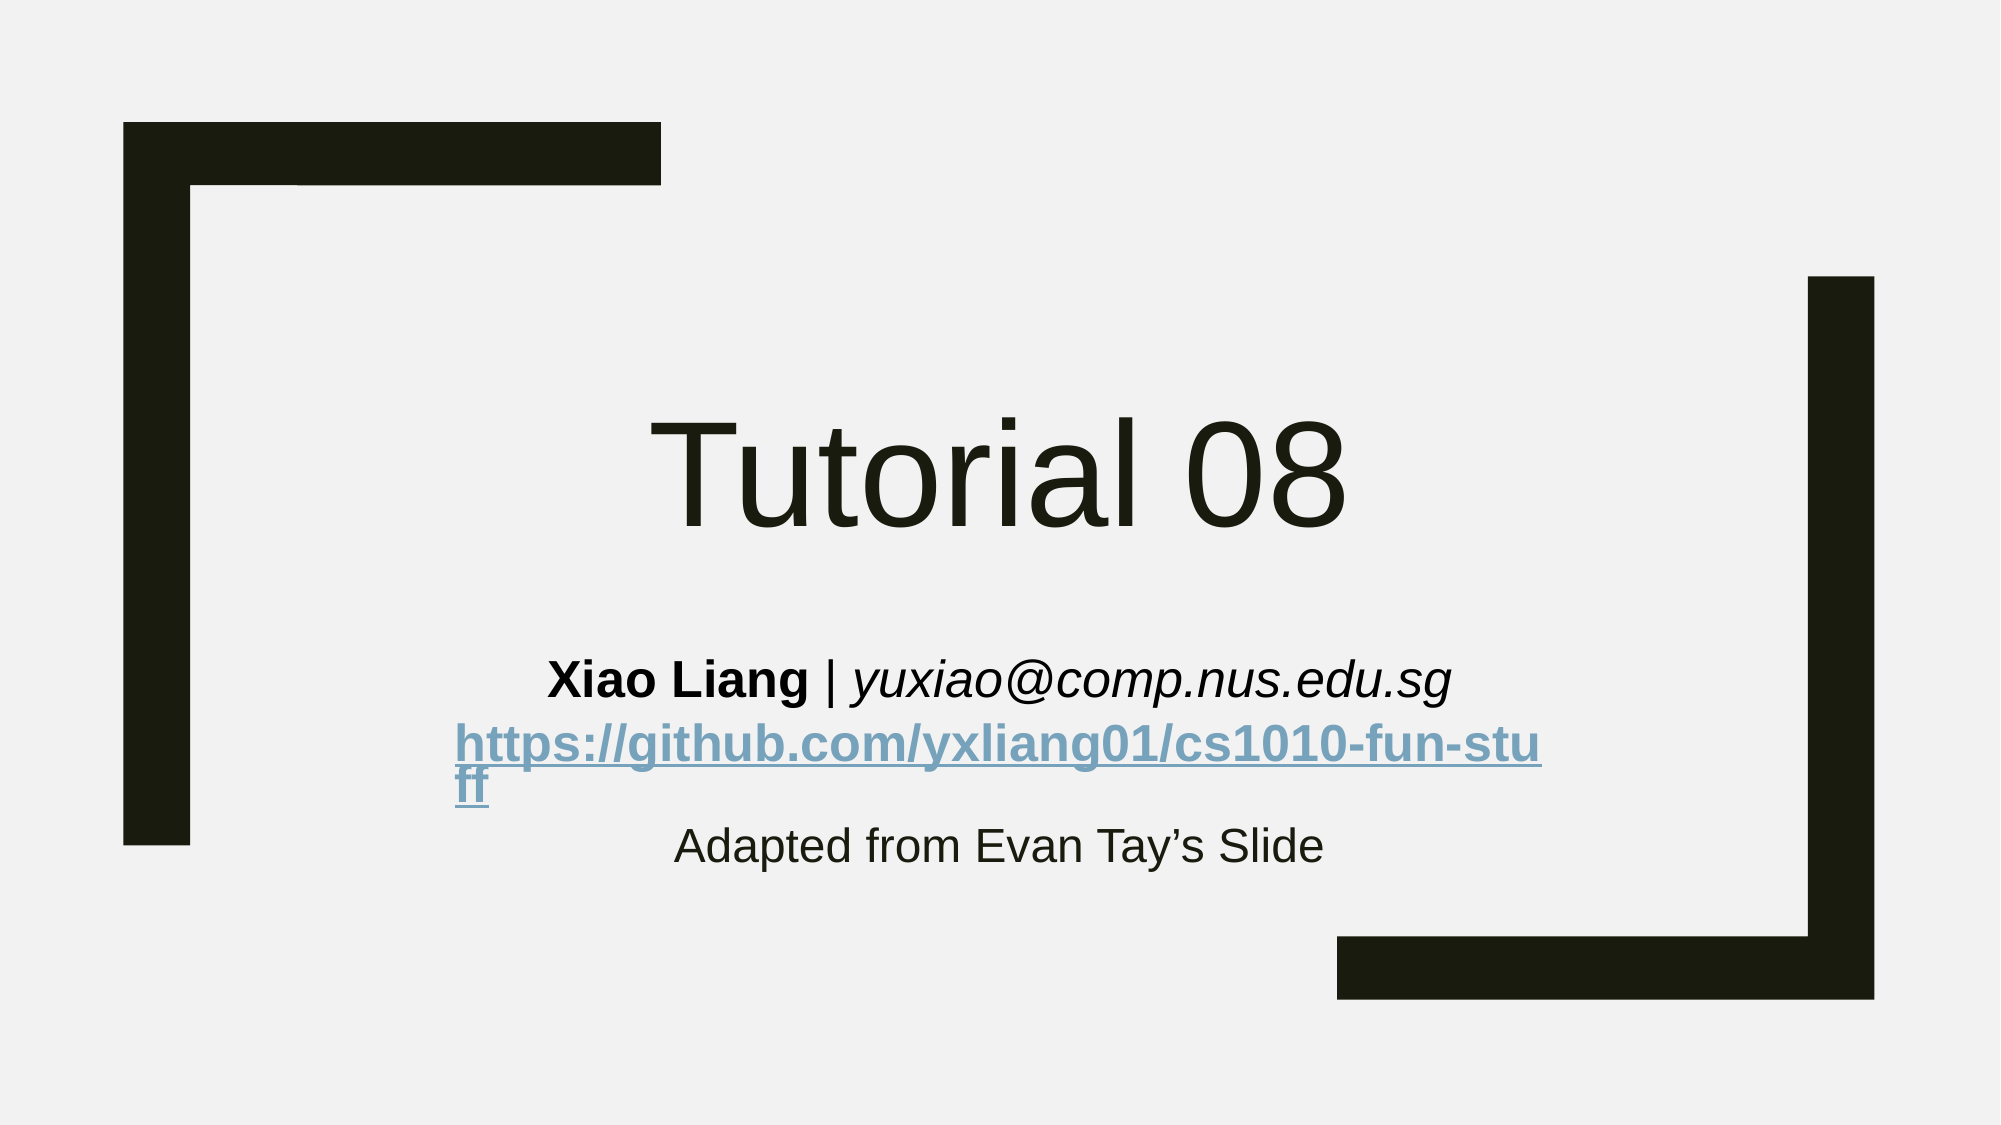

# Tutorial 08

Xiao Liang | yuxiao@comp.nus.edu.sg
https://github.com/yxliang01/cs1010-fun-stuff
Adapted from Evan Tay’s Slide